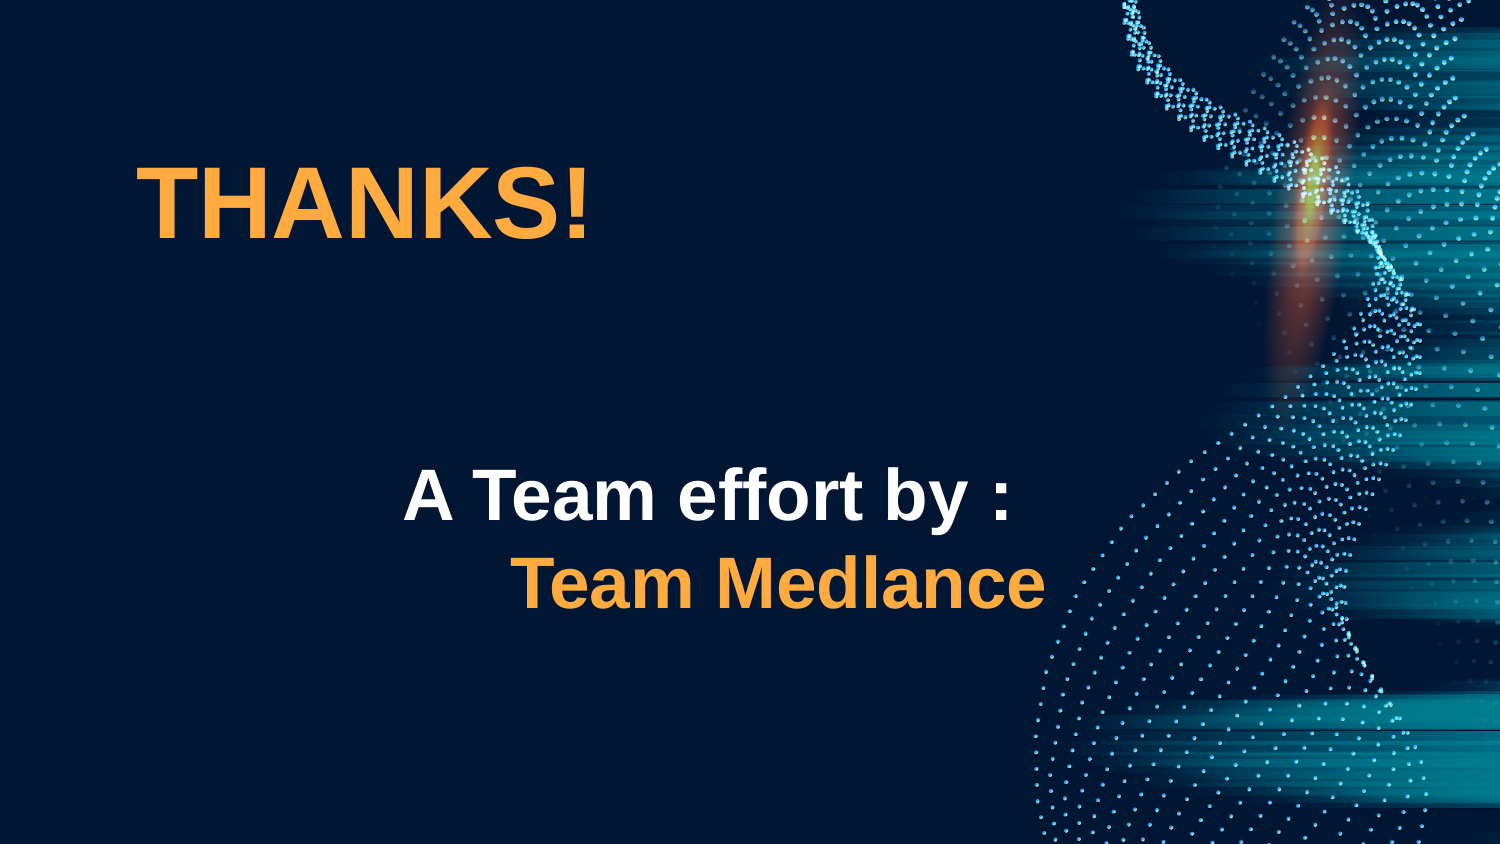

# THANKS!
  A Team effort by :          Team Medlance